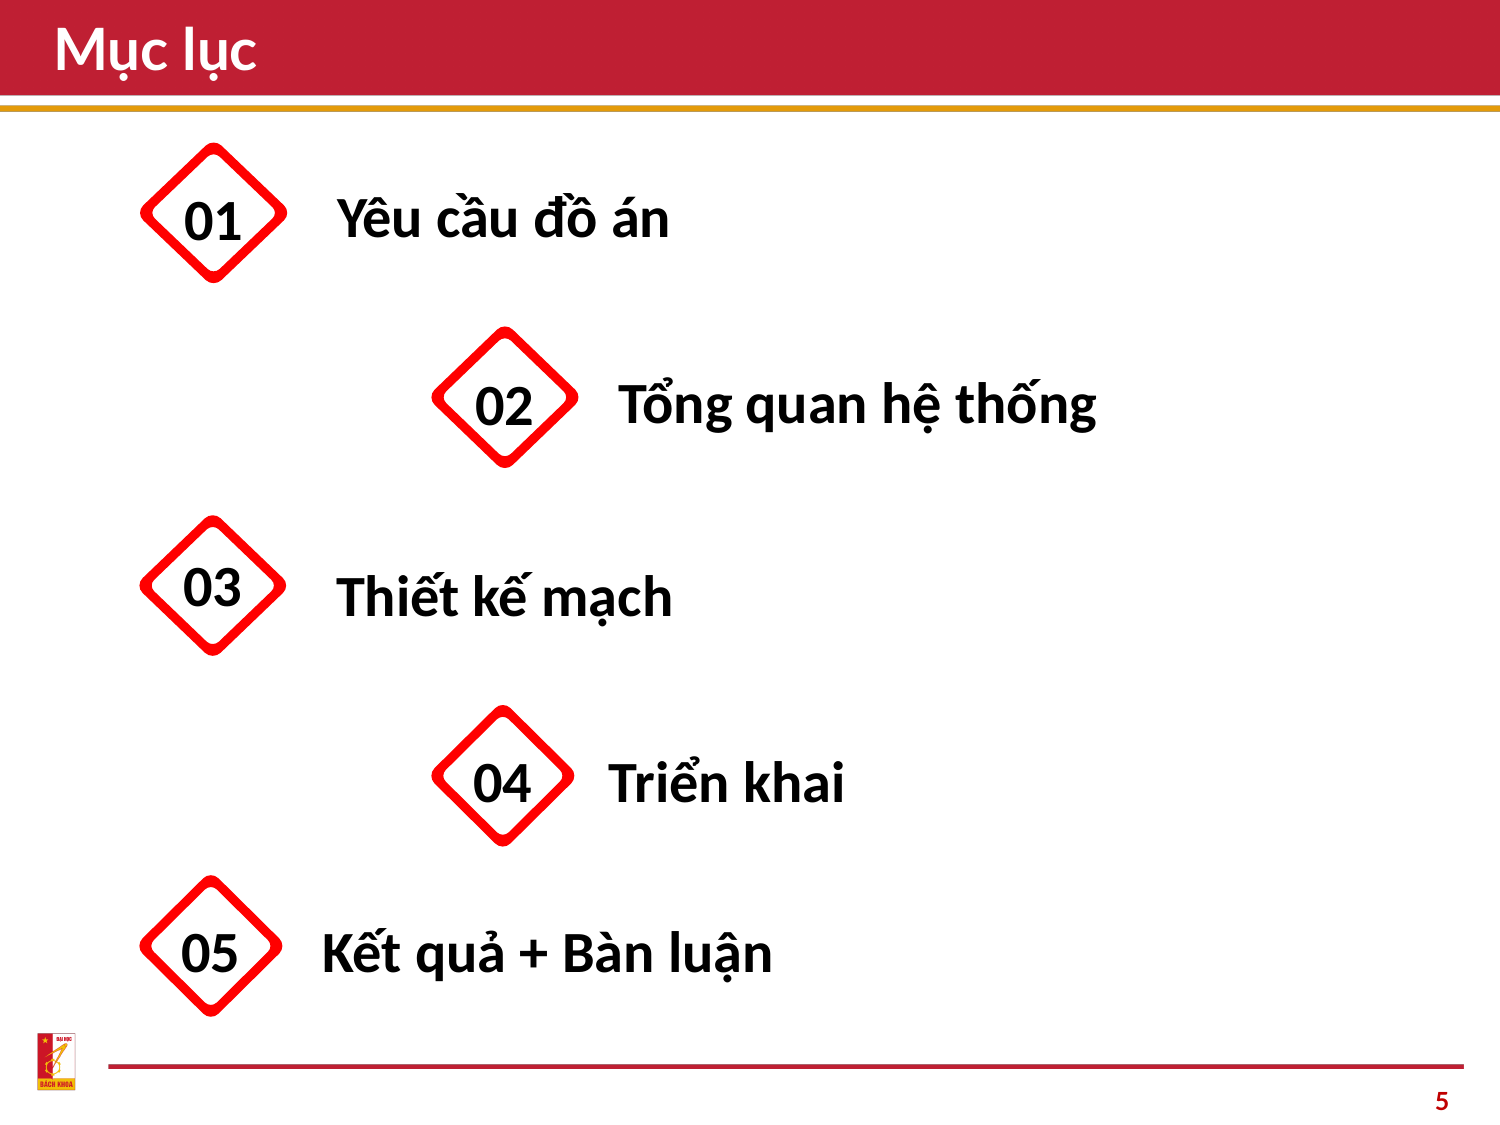

# Mục lục

Yêu cầu đồ án
01

Tổng quan hệ thống
02

03
Thiết kế mạch

04
Triển khai

05
Kết quả + Bàn luận
5